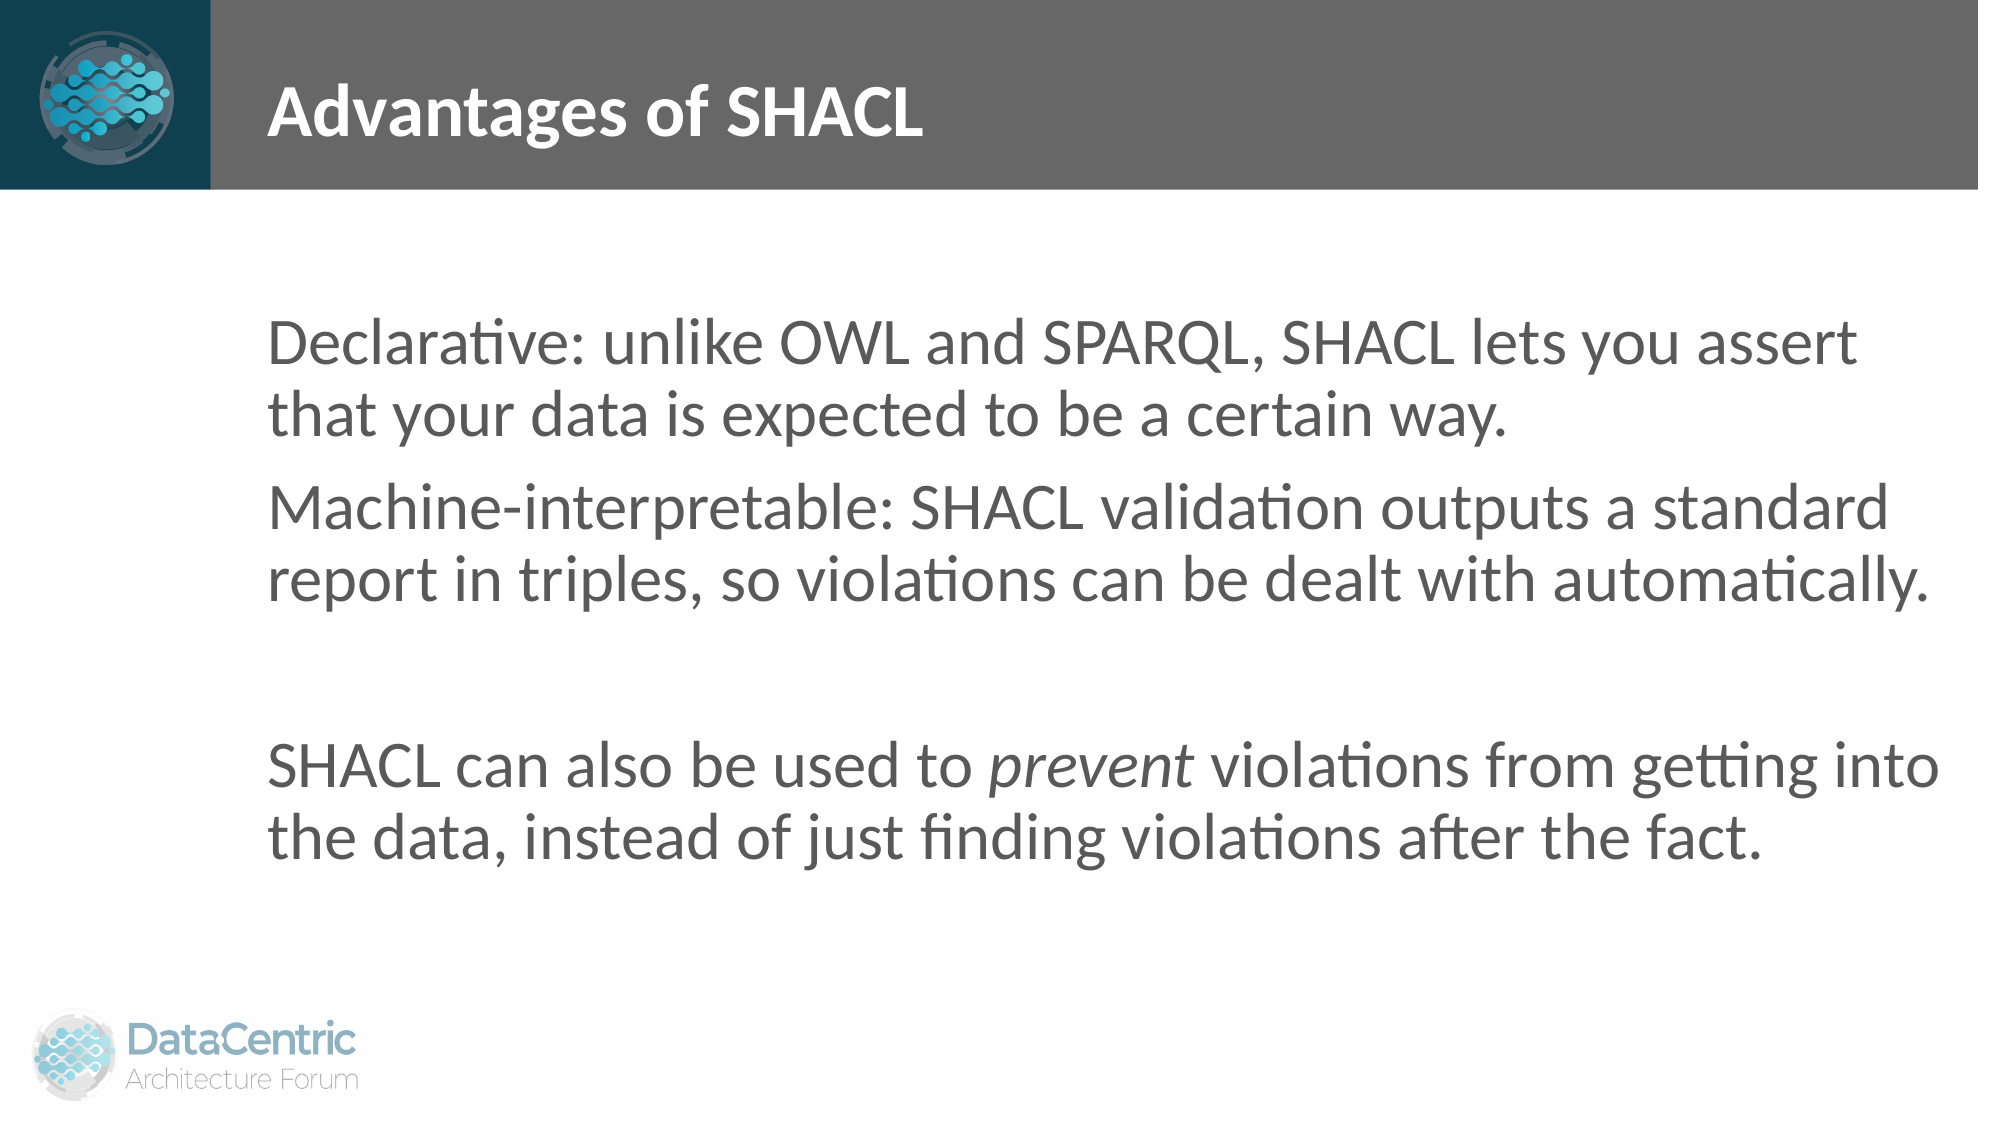

# Advantages of SHACL
Declarative: unlike OWL and SPARQL, SHACL lets you assert that your data is expected to be a certain way.
Machine-interpretable: SHACL validation outputs a standard report in triples, so violations can be dealt with automatically.

SHACL can also be used to prevent violations from getting into the data, instead of just finding violations after the fact.